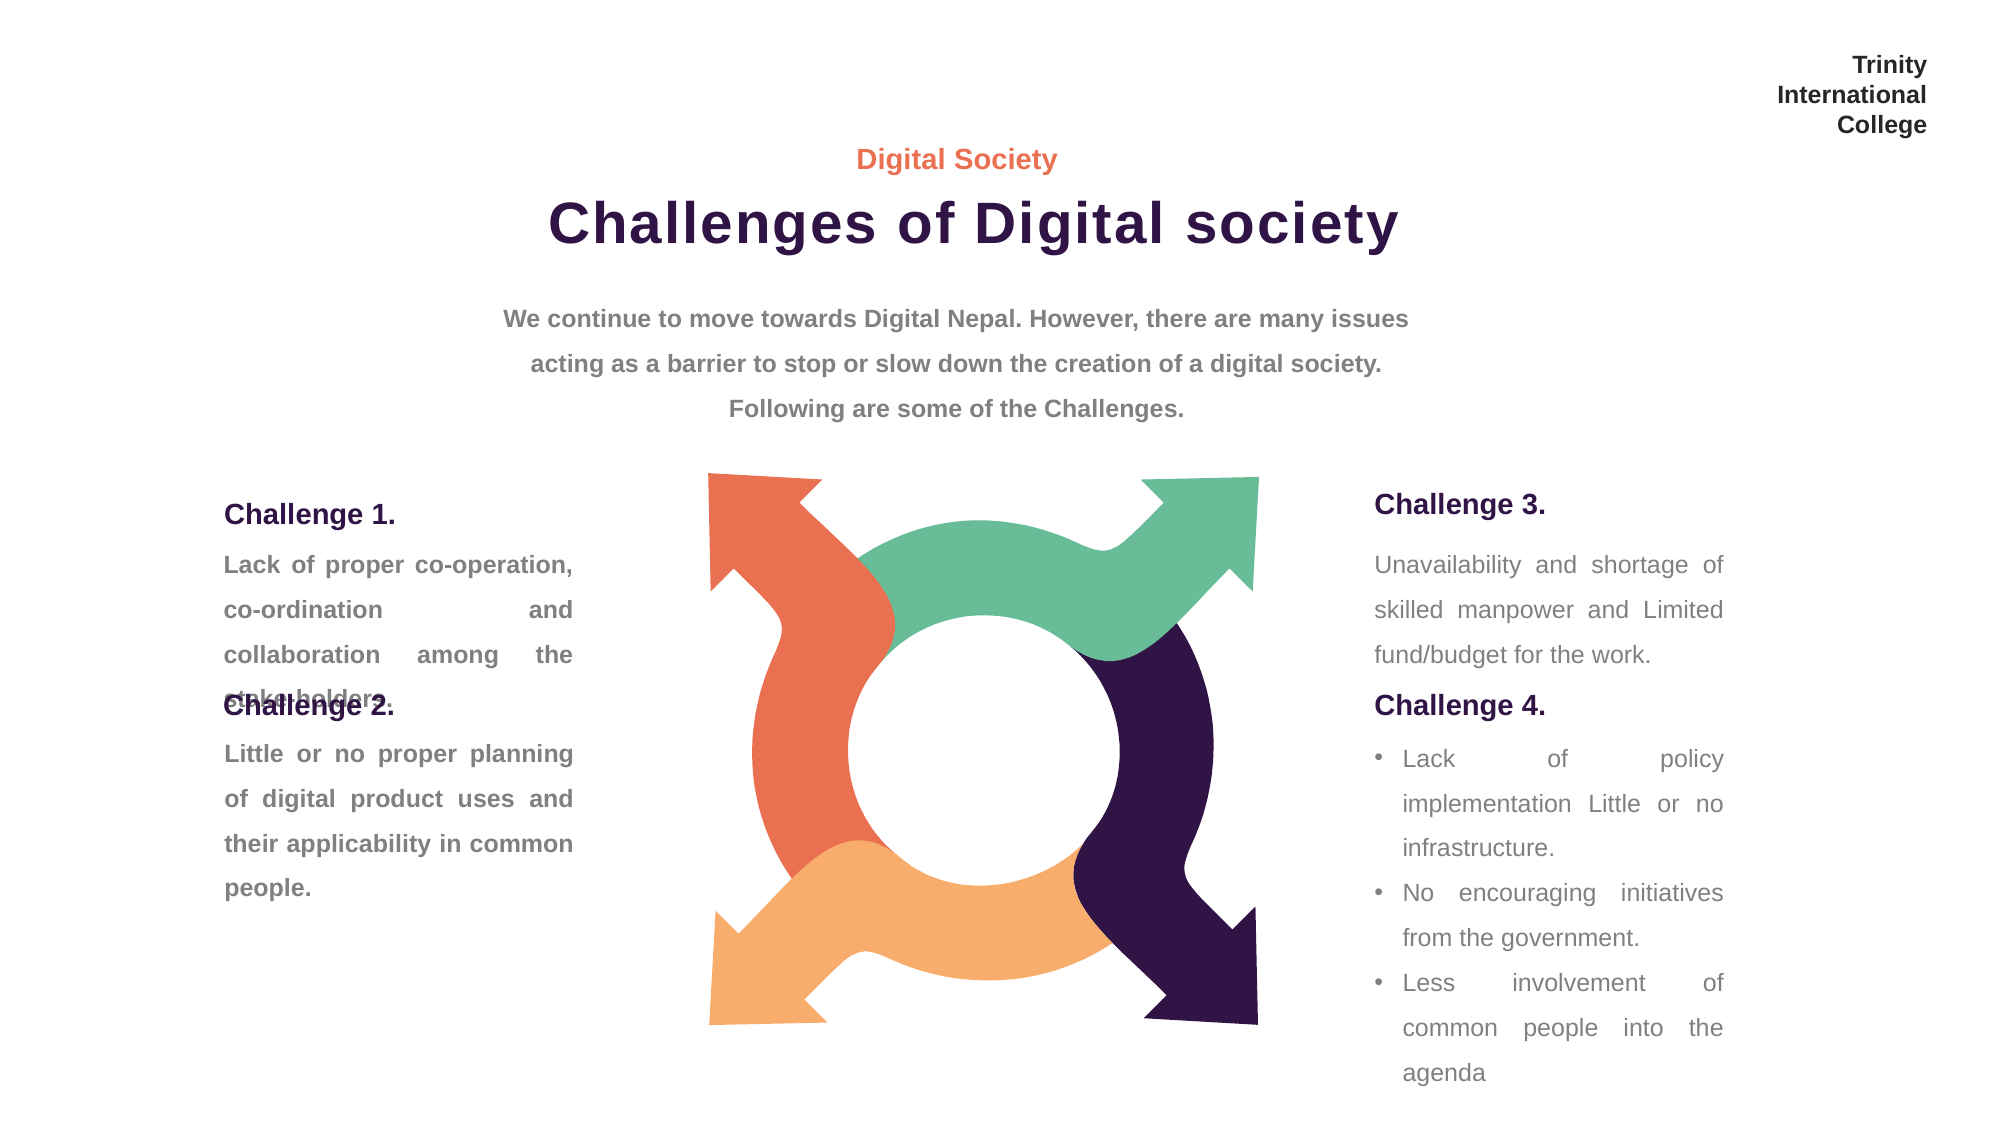

Trinity International College
Digital Society
Challenges of Digital society
We continue to move towards Digital Nepal. However, there are many issues acting as a barrier to stop or slow down the creation of a digital society. Following are some of the Challenges.

Challenge 3.
Challenge 1.
Lack of proper co-operation, co-ordination and collaboration among the stake-holders.
Unavailability and shortage of skilled manpower and Limited fund/budget for the work.
Challenge 4.
Challenge 2.
Little or no proper planning of digital product uses and their applicability in common people.
Lack of policy implementation Little or no infrastructure.
No encouraging initiatives from the government.
Less involvement of common people into the agenda